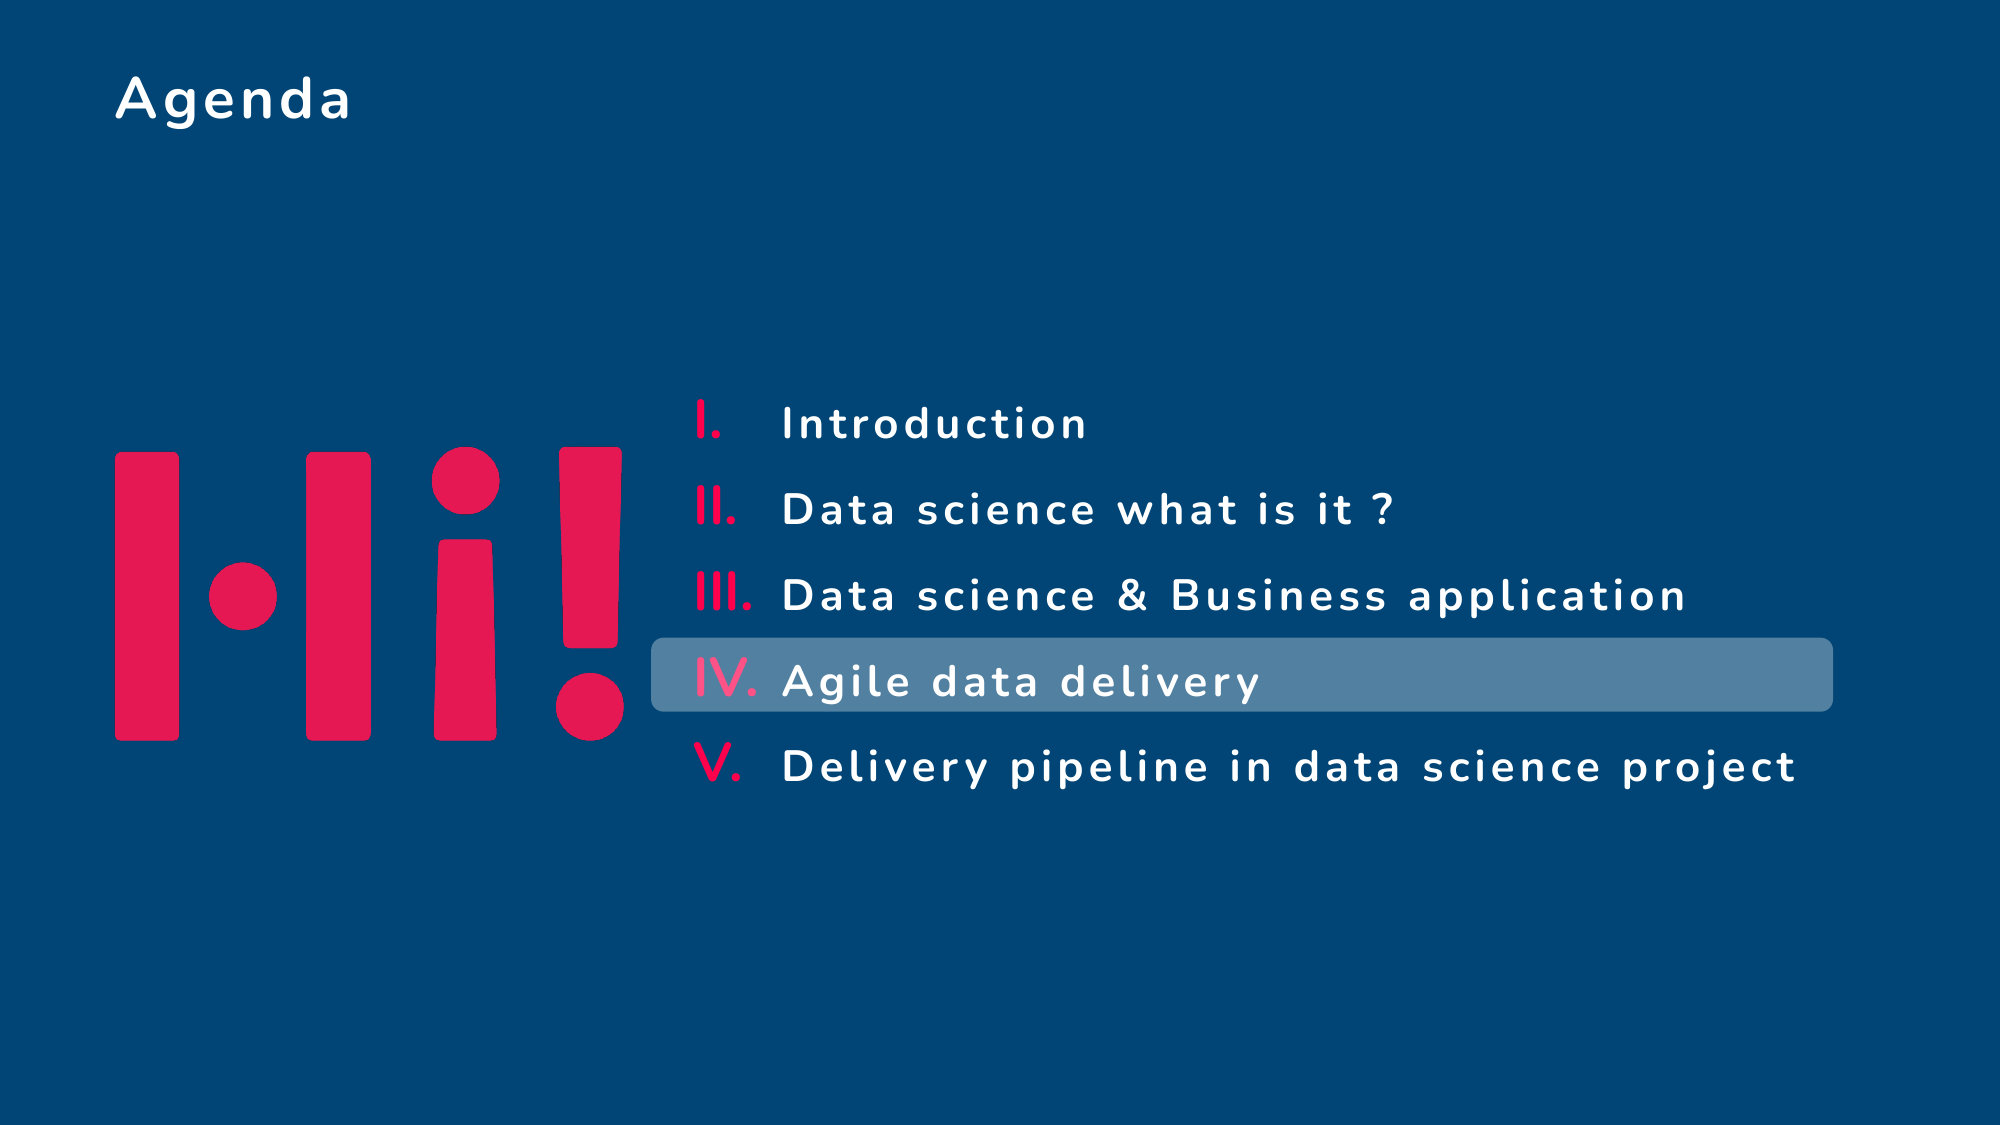

# Agenda
Introduction
Data science what is it ?
Data science & Business application
Agile data delivery
Delivery pipeline in data science project